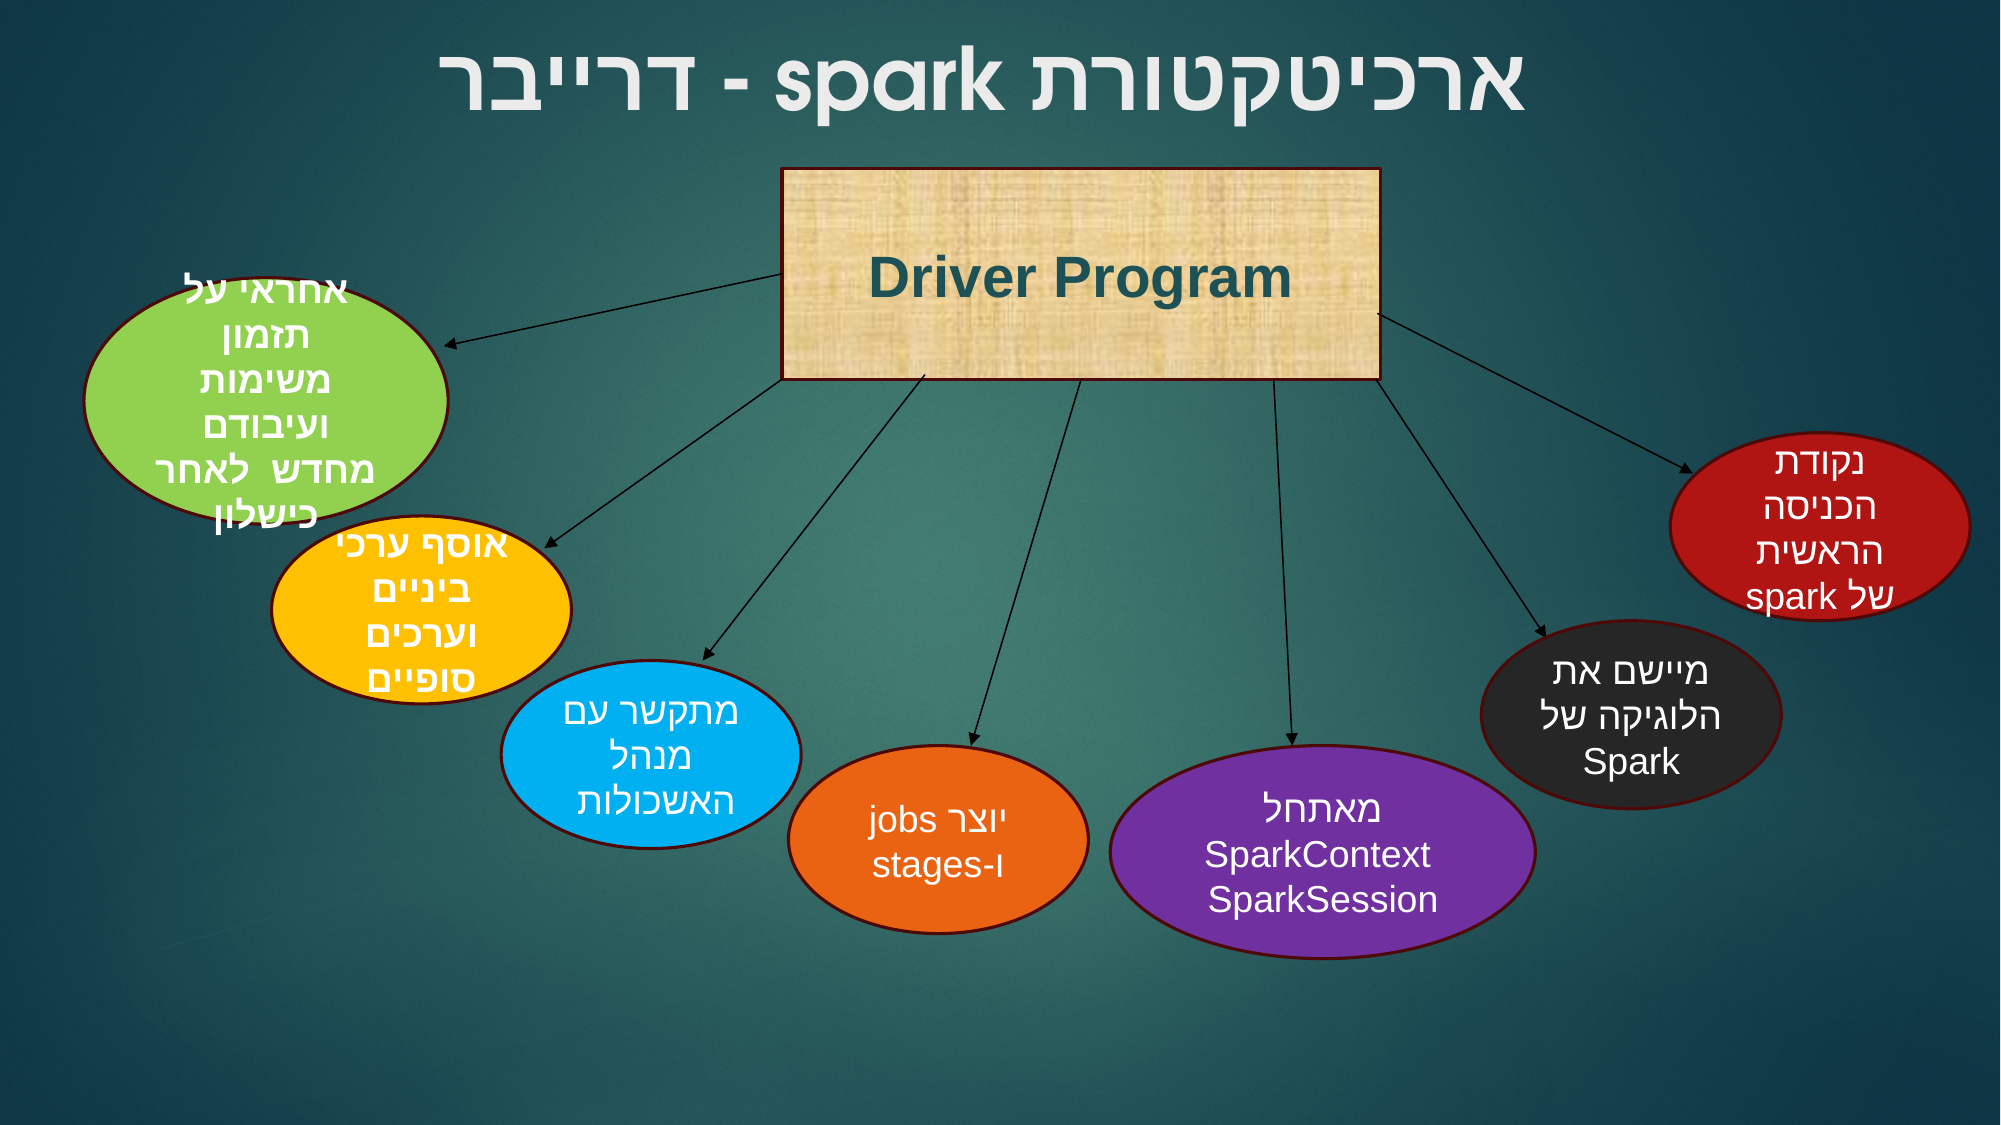

# ארכיטקטורת spark - דרייבר
Driver Program
אחראי על תזמון משימות ועיבודם מחדש  לאחר כישלון
נקודת הכניסה הראשית של spark
אוסף ערכי ביניים וערכים סופיים
מיישם את הלוגיקה של Spark
מתקשר עם מנהל האשכולות
יוצר jobs ו-stages
מאתחל SparkContext  SparkSession